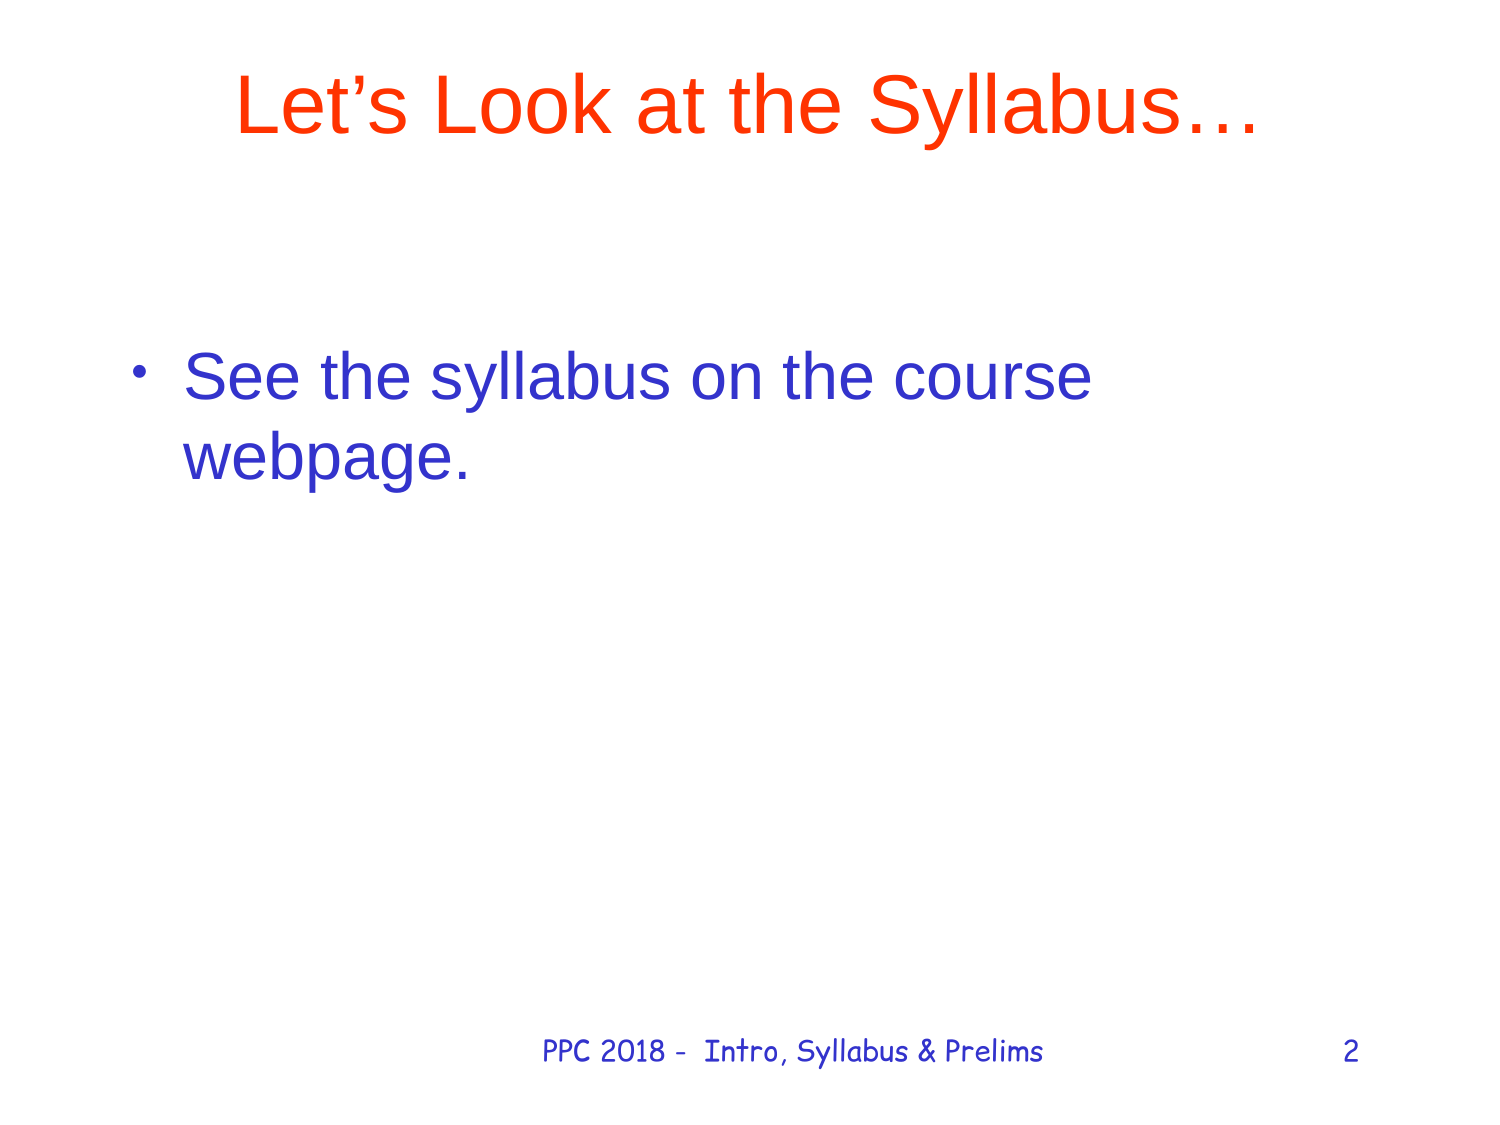

# Let’s Look at the Syllabus…
See the syllabus on the course webpage.
PPC 2018 -  Intro, Syllabus & Prelims
2